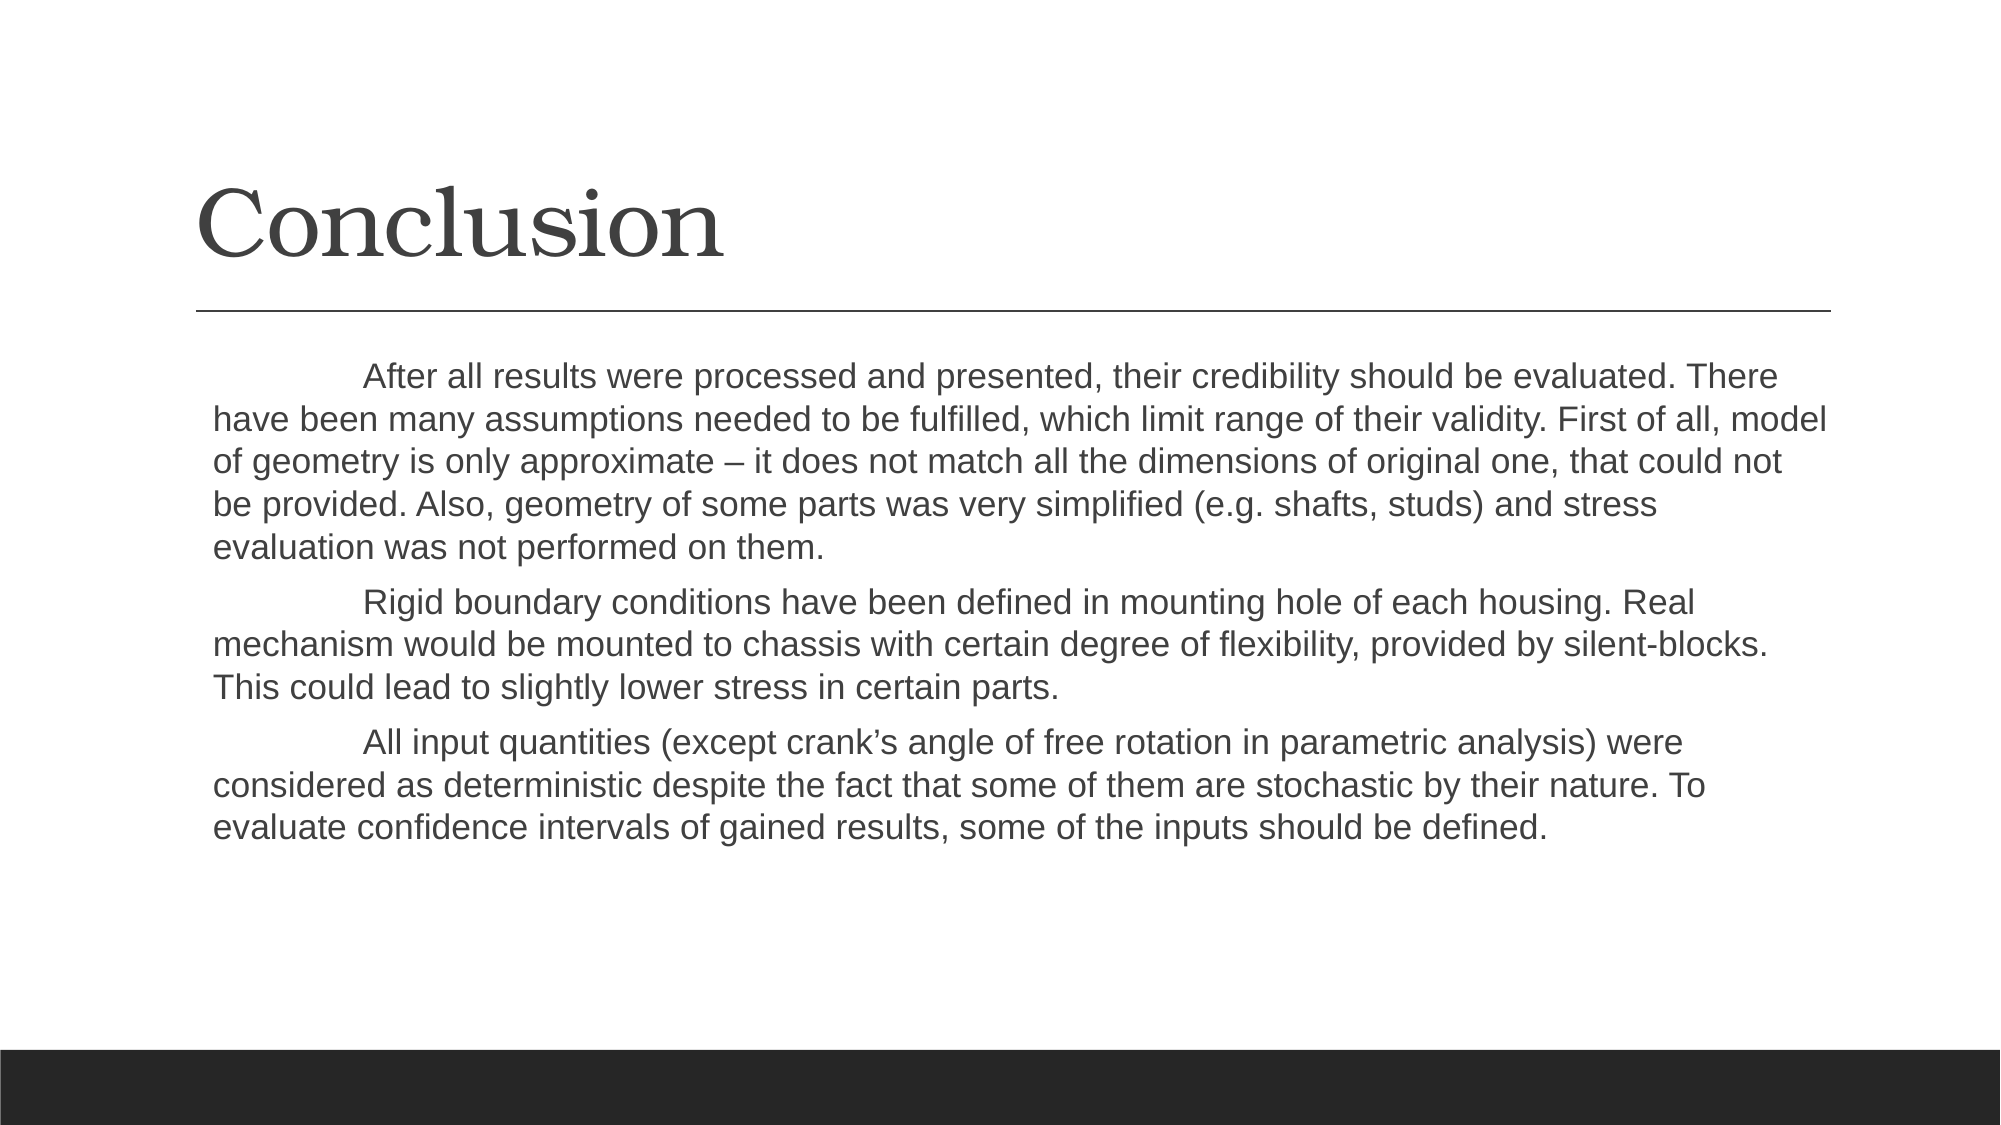

# Conclusion
	After all results were processed and presented, their credibility should be evaluated. There have been many assumptions needed to be fulfilled, which limit range of their validity. First of all, model of geometry is only approximate – it does not match all the dimensions of original one, that could not be provided. Also, geometry of some parts was very simplified (e.g. shafts, studs) and stress evaluation was not performed on them.
	Rigid boundary conditions have been defined in mounting hole of each housing. Real mechanism would be mounted to chassis with certain degree of flexibility, provided by silent-blocks. This could lead to slightly lower stress in certain parts.
	All input quantities (except crank’s angle of free rotation in parametric analysis) were considered as deterministic despite the fact that some of them are stochastic by their nature. To evaluate confidence intervals of gained results, some of the inputs should be defined.